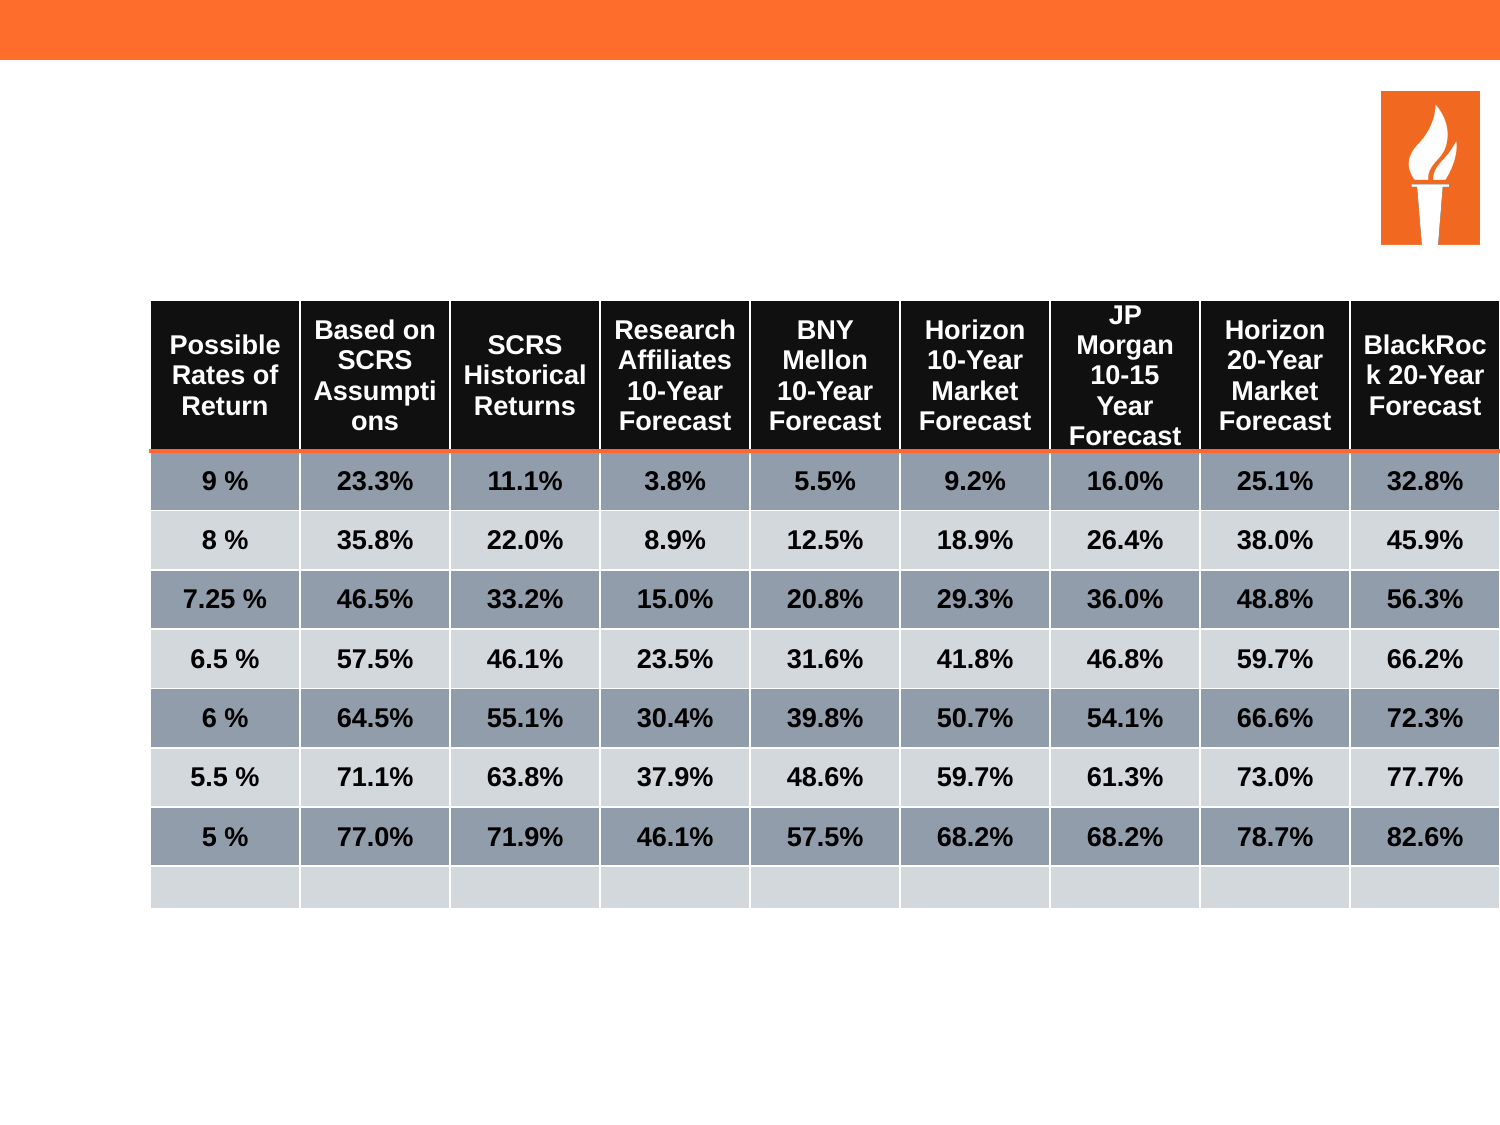

| Possible Rates of Return | Based on SCRS Assumptions | SCRS Historical Returns | Research Affiliates 10-Year Forecast | BNY Mellon 10-Year Forecast | Horizon 10-Year Market Forecast | JP Morgan 10-15 Year Forecast | Horizon 20-Year Market Forecast | BlackRock 20-Year Forecast |
| --- | --- | --- | --- | --- | --- | --- | --- | --- |
| 9 % | 23.3% | 11.1% | 3.8% | 5.5% | 9.2% | 16.0% | 25.1% | 32.8% |
| 8 % | 35.8% | 22.0% | 8.9% | 12.5% | 18.9% | 26.4% | 38.0% | 45.9% |
| 7.25 % | 46.5% | 33.2% | 15.0% | 20.8% | 29.3% | 36.0% | 48.8% | 56.3% |
| 6.5 % | 57.5% | 46.1% | 23.5% | 31.6% | 41.8% | 46.8% | 59.7% | 66.2% |
| 6 % | 64.5% | 55.1% | 30.4% | 39.8% | 50.7% | 54.1% | 66.6% | 72.3% |
| 5.5 % | 71.1% | 63.8% | 37.9% | 48.6% | 59.7% | 61.3% | 73.0% | 77.7% |
| 5 % | 77.0% | 71.9% | 46.1% | 57.5% | 68.2% | 68.2% | 78.7% | 82.6% |
|  |  |  |  |  |  |  |  |  |